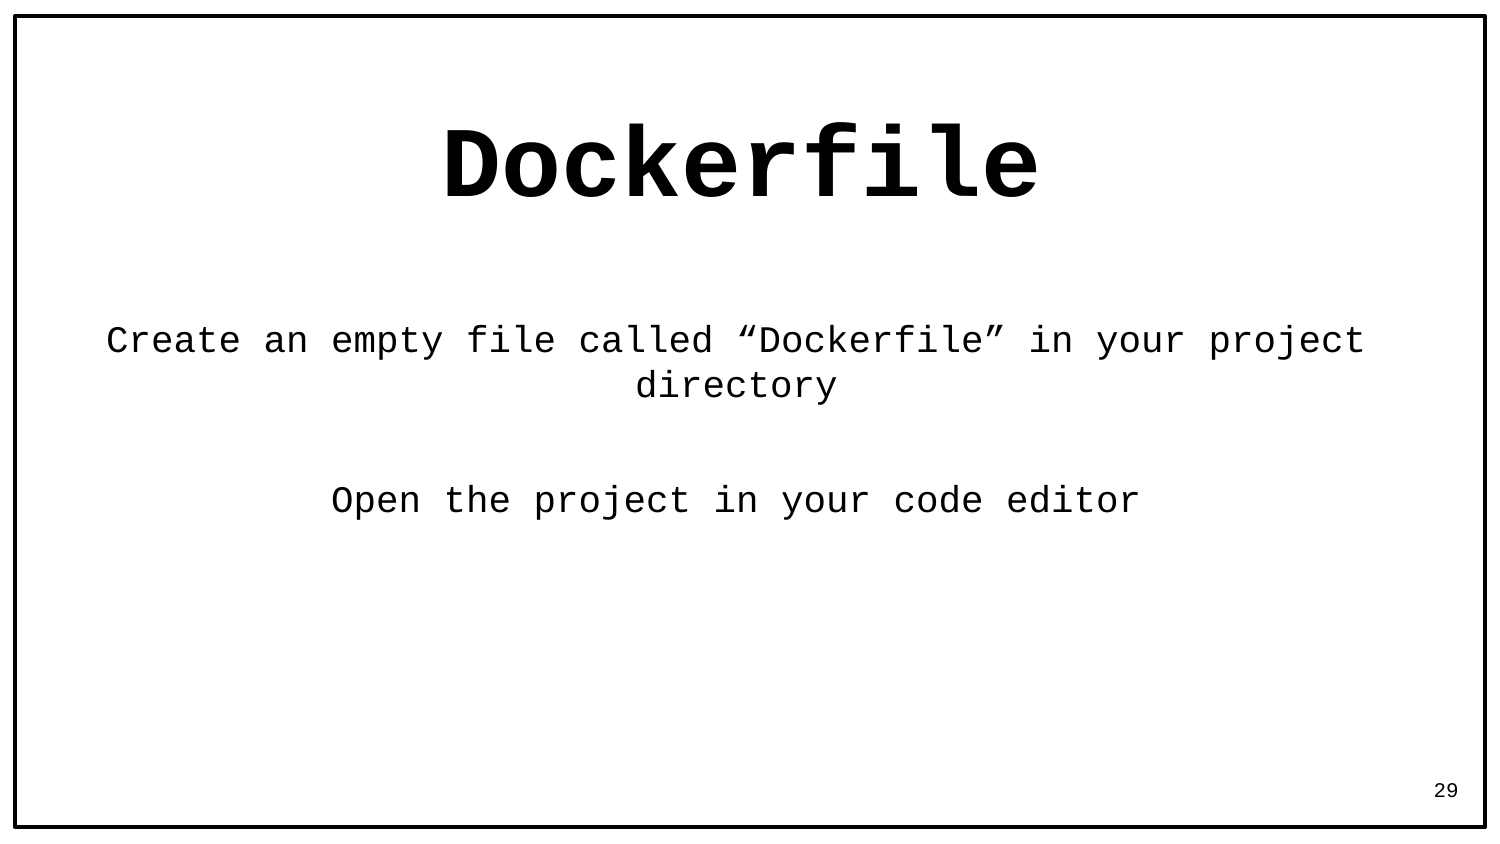

# Dockerfile

Create an empty file called “Dockerfile” in your project directory

Open the project in your code editor
29